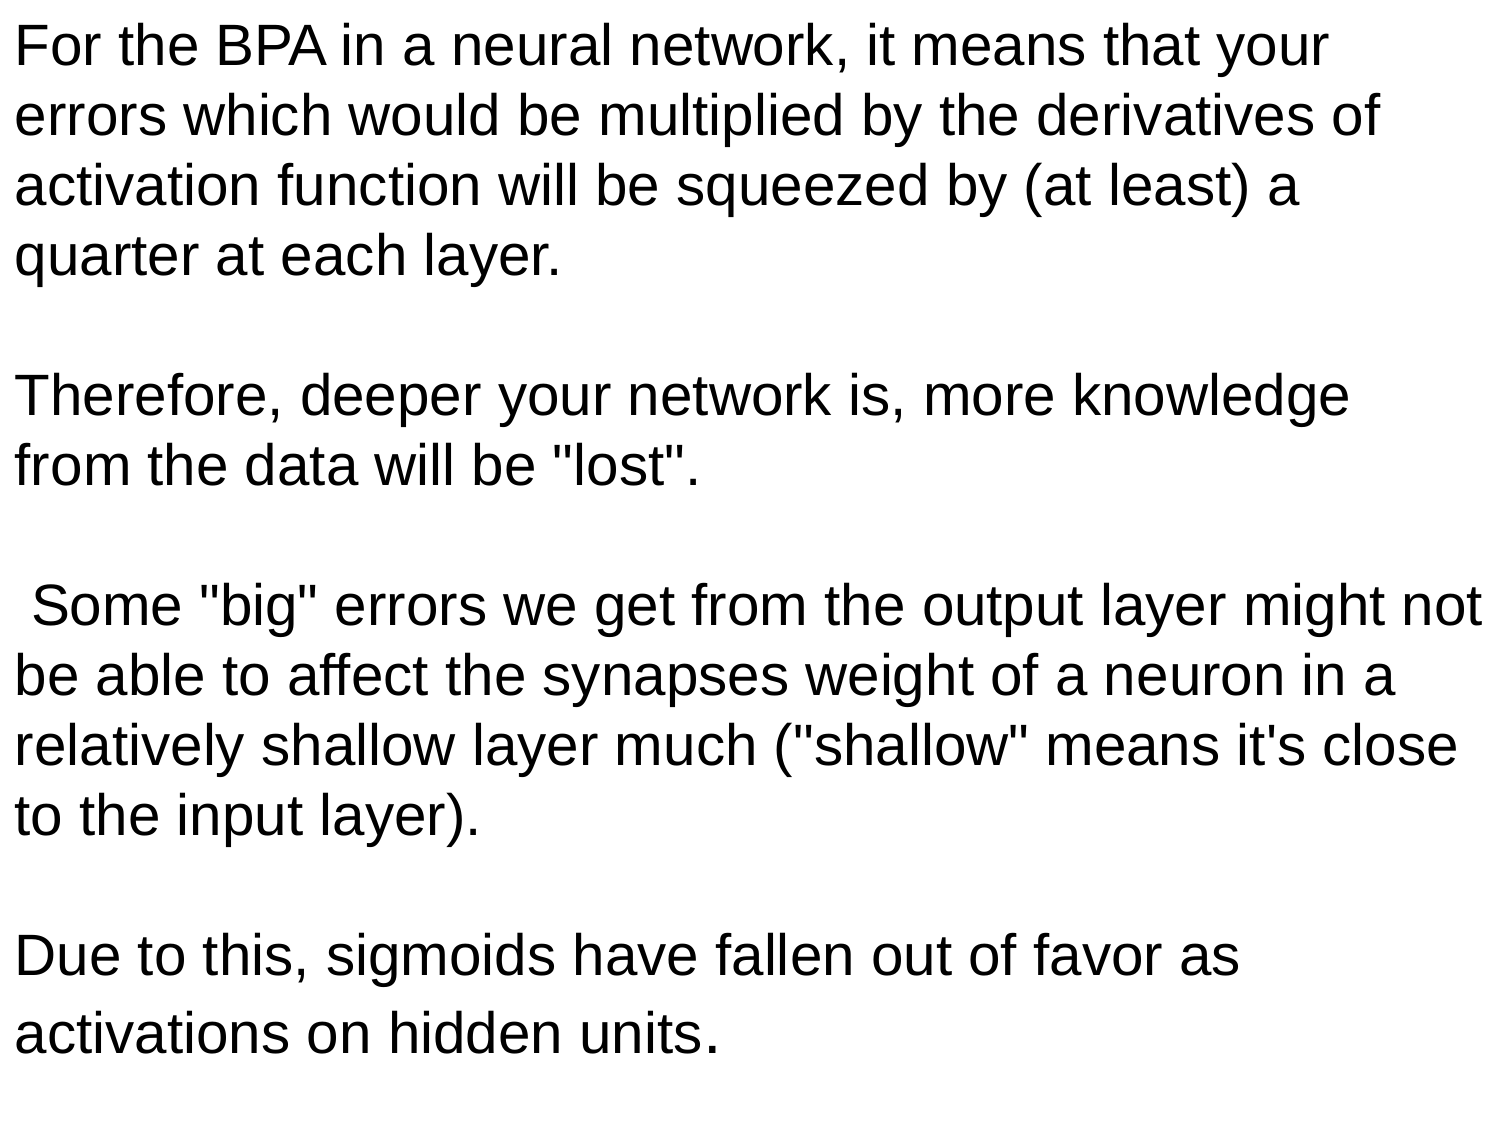

For the BPA in a neural network, it means that your errors which would be multiplied by the derivatives of activation function will be squeezed by (at least) a quarter at each layer.

Therefore, deeper your network is, more knowledge from the data will be "lost".

 Some "big" errors we get from the output layer might not be able to affect the synapses weight of a neuron in a relatively shallow layer much ("shallow" means it's close to the input layer).

Due to this, sigmoids have fallen out of favor as activations on hidden units.